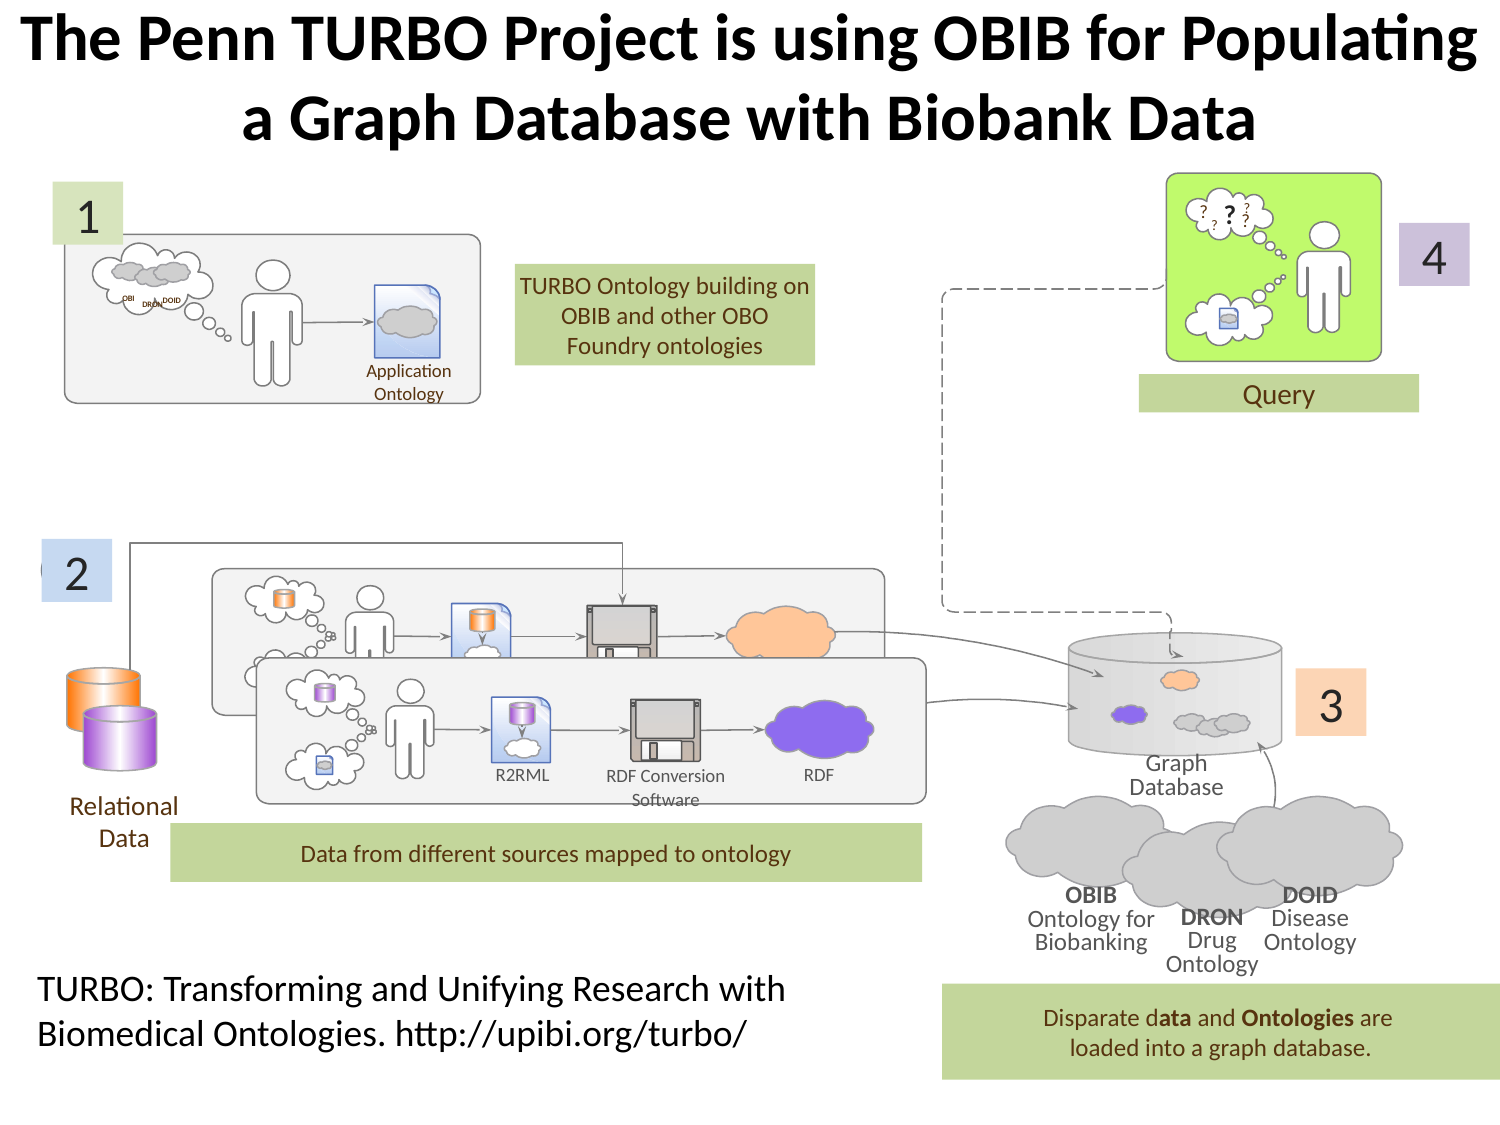

# The Penn TURBO Project is using OBIB for Populating a Graph Database with Biobank Data

?

?

?

?

?

1

4

OBI

DOID

DRON

Application Ontology

TURBO Ontology building on OBIB and other OBO Foundry ontologies

Query

2

RDF Conversion
Software

RDF Conversion
Software

RDF

R2RML

RDF

R2ML

3

Graph Database

OBIB
Ontology for Biobanking

DOID
Disease Ontology

DRON
Drug Ontology

Relational
Data
Data from different sources mapped to ontology

TURBO: Transforming and Unifying Research with Biomedical Ontologies. http://upibi.org/turbo/
Disparate data and Ontologies are
loaded into a graph database.